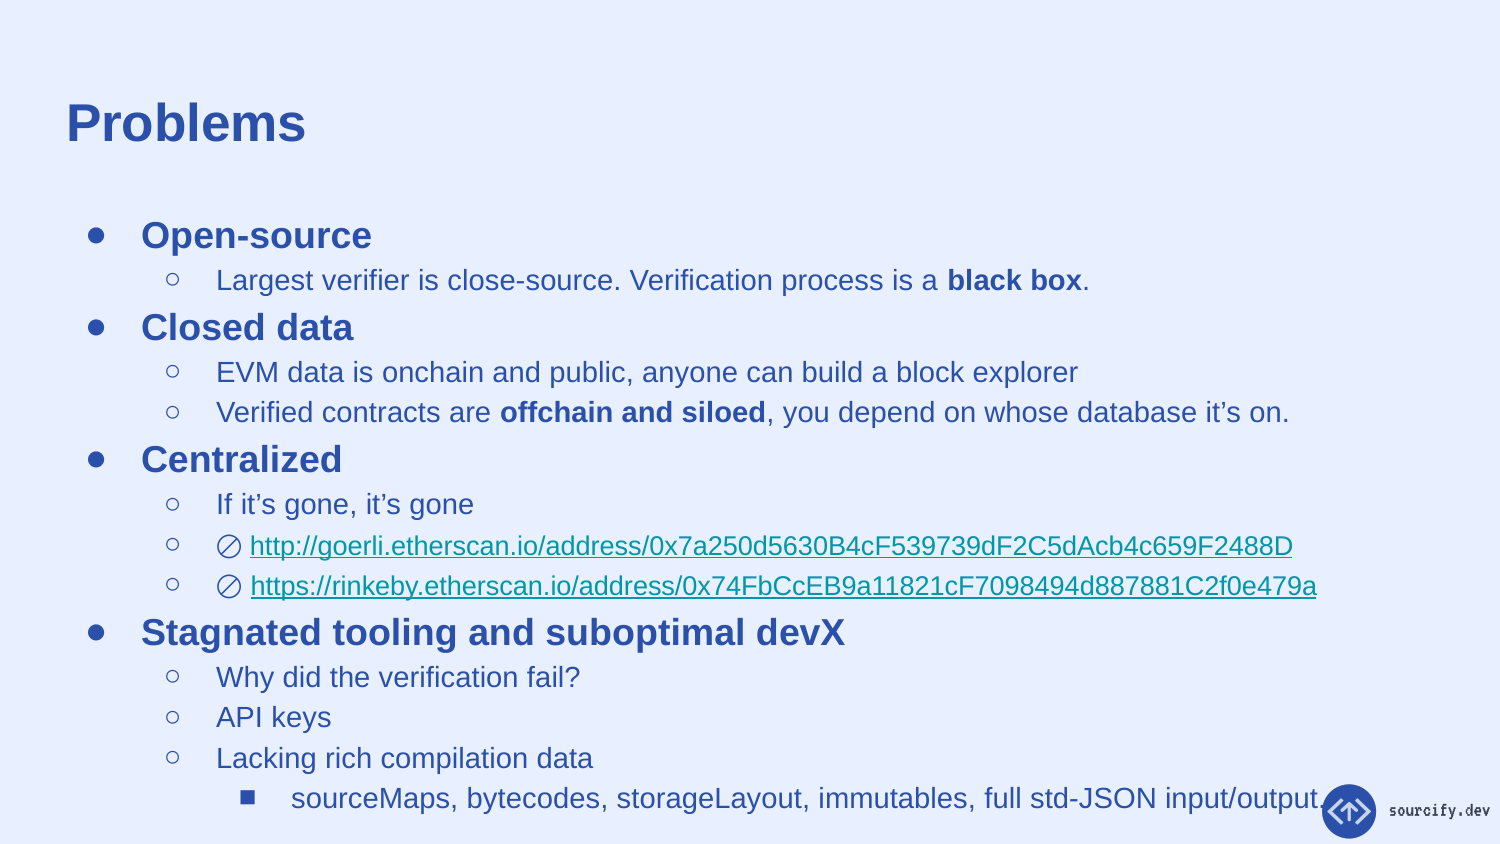

# Problems
Open-source
Largest verifier is close-source. Verification process is a black box.
Closed data
EVM data is onchain and public, anyone can build a block explorer
Verified contracts are offchain and siloed, you depend on whose database it’s on.
Centralized
If it’s gone, it’s gone
🚫 http://goerli.etherscan.io/address/0x7a250d5630B4cF539739dF2C5dAcb4c659F2488D
🚫 https://rinkeby.etherscan.io/address/0x74FbCcEB9a11821cF7098494d887881C2f0e479a
Stagnated tooling and suboptimal devX
Why did the verification fail?
API keys
Lacking rich compilation data
sourceMaps, bytecodes, storageLayout, immutables, full std-JSON input/output.